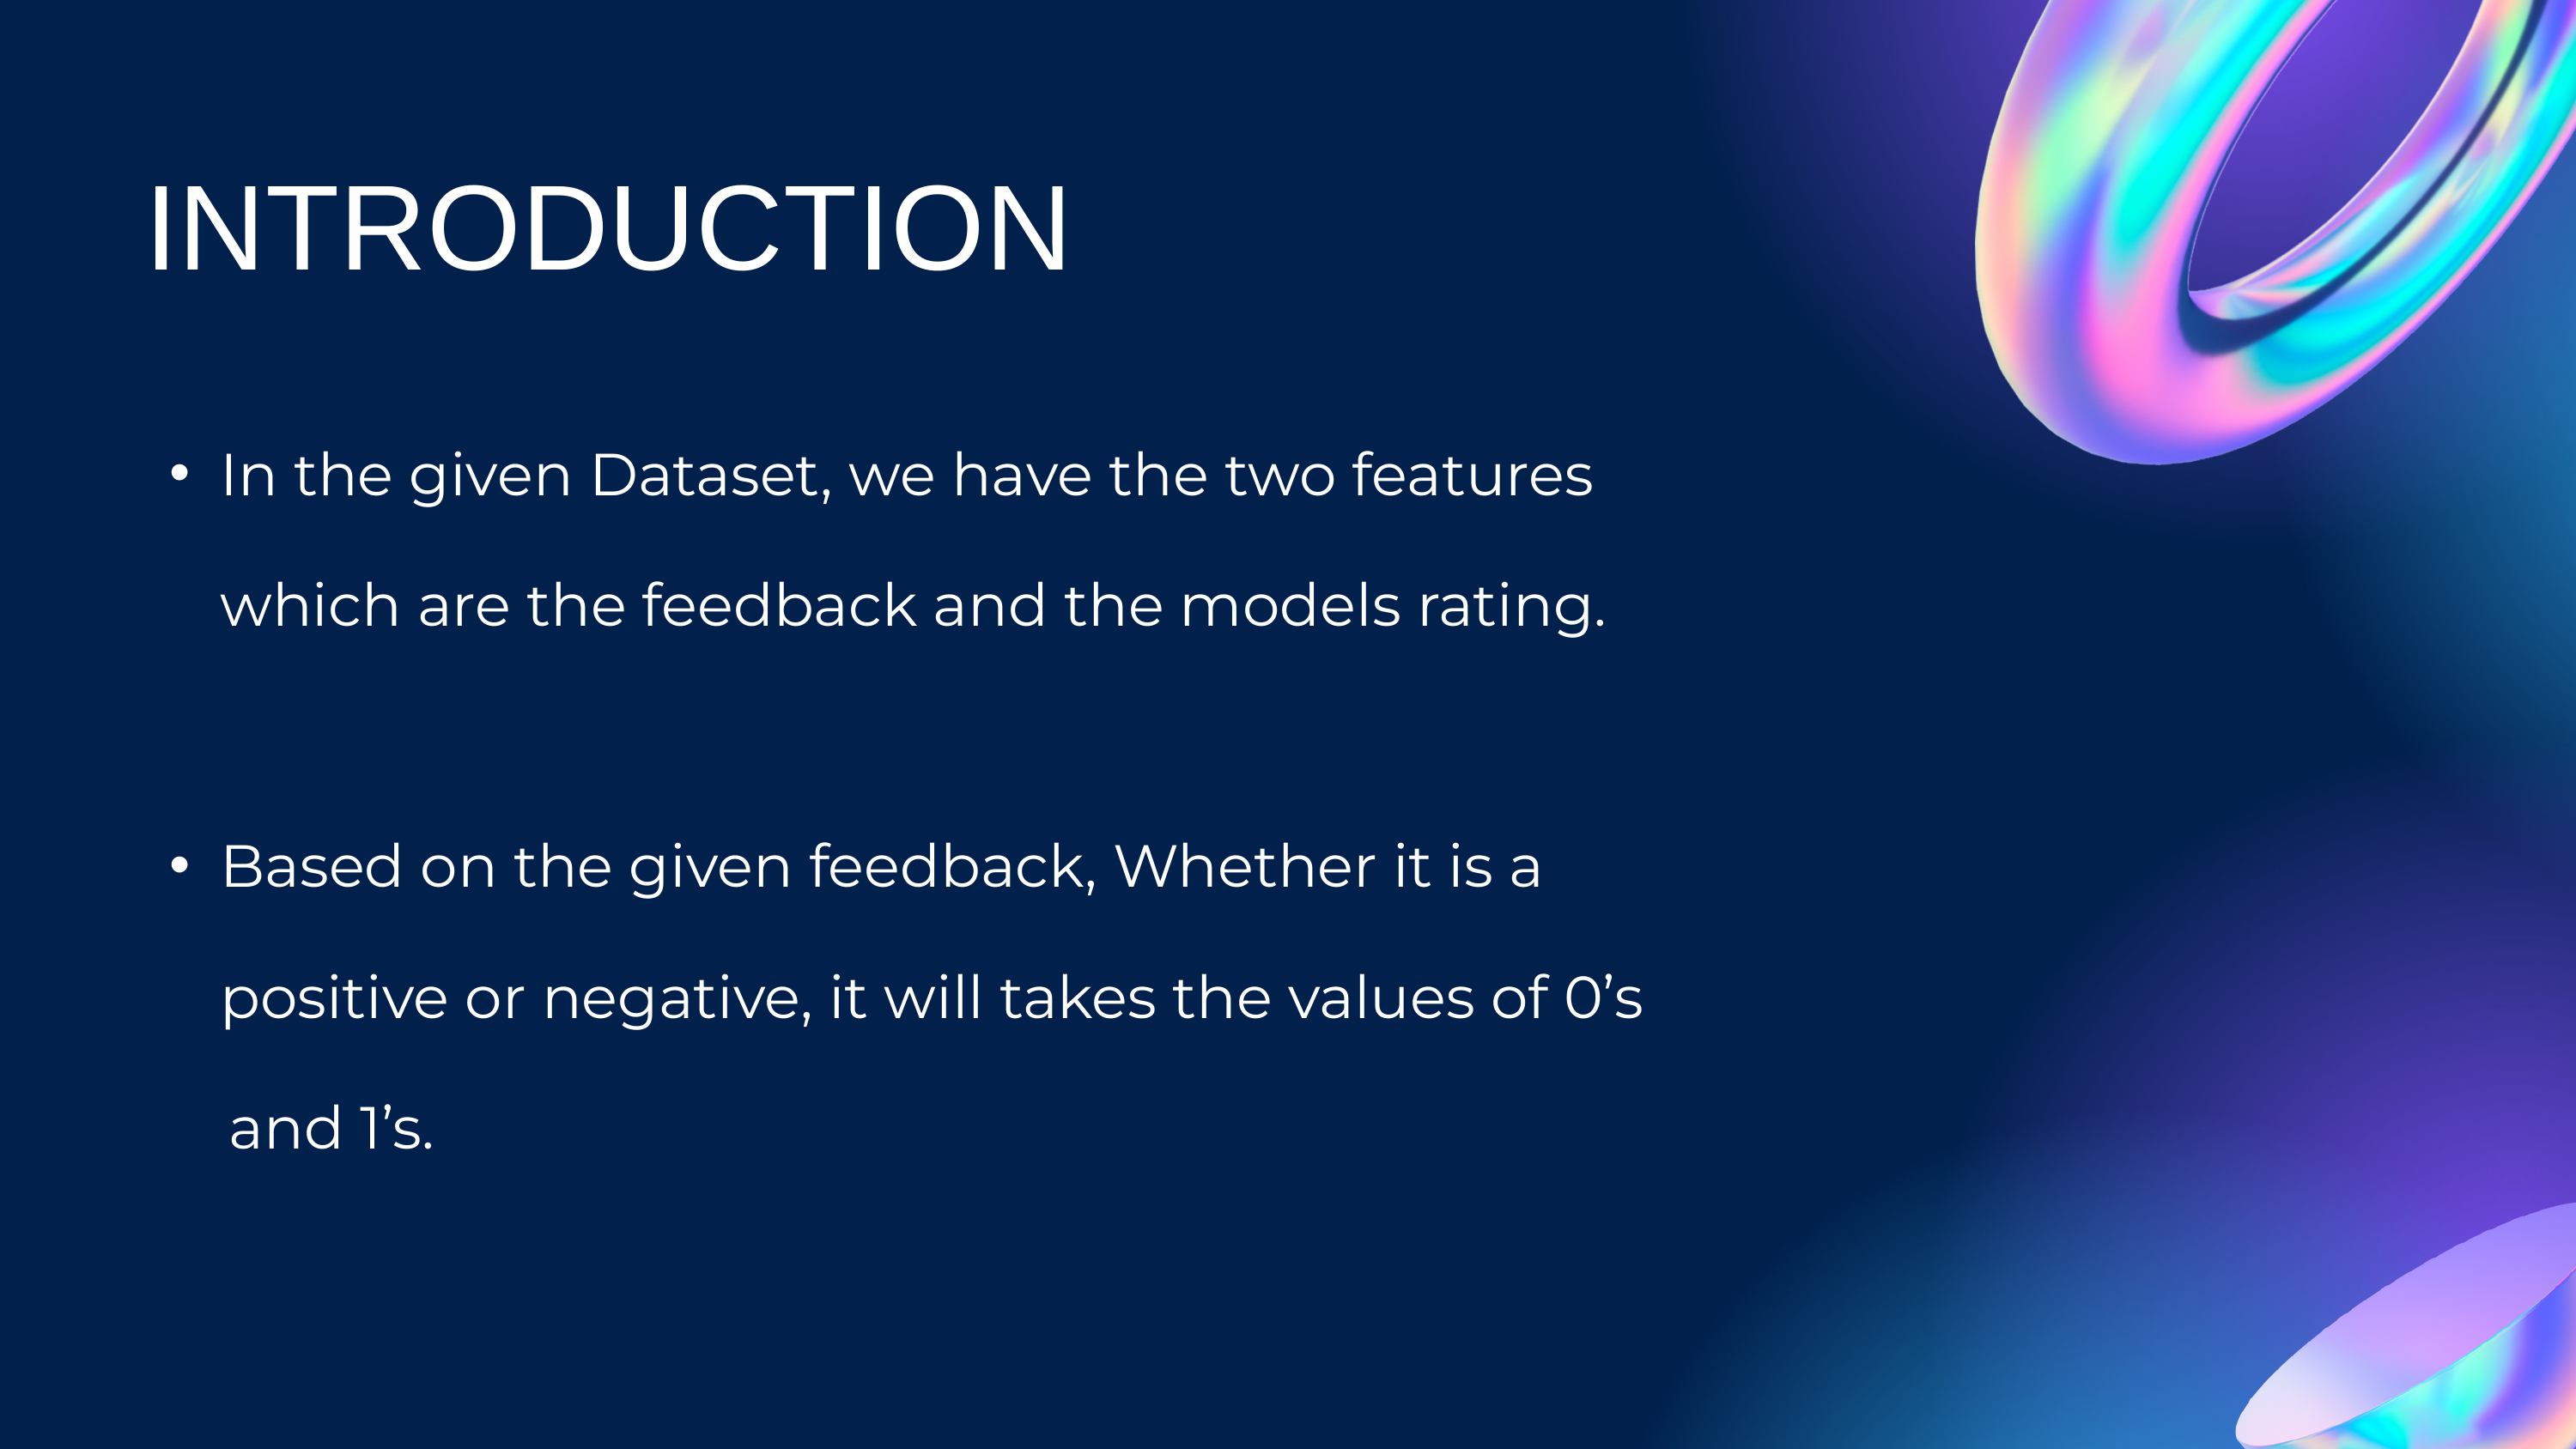

INTRODUCTION
In the given Dataset, we have the two features which are the feedback and the models rating.

Based on the given feedback, Whether it is a positive or negative, it will takes the values of 0’s
       and 1’s.